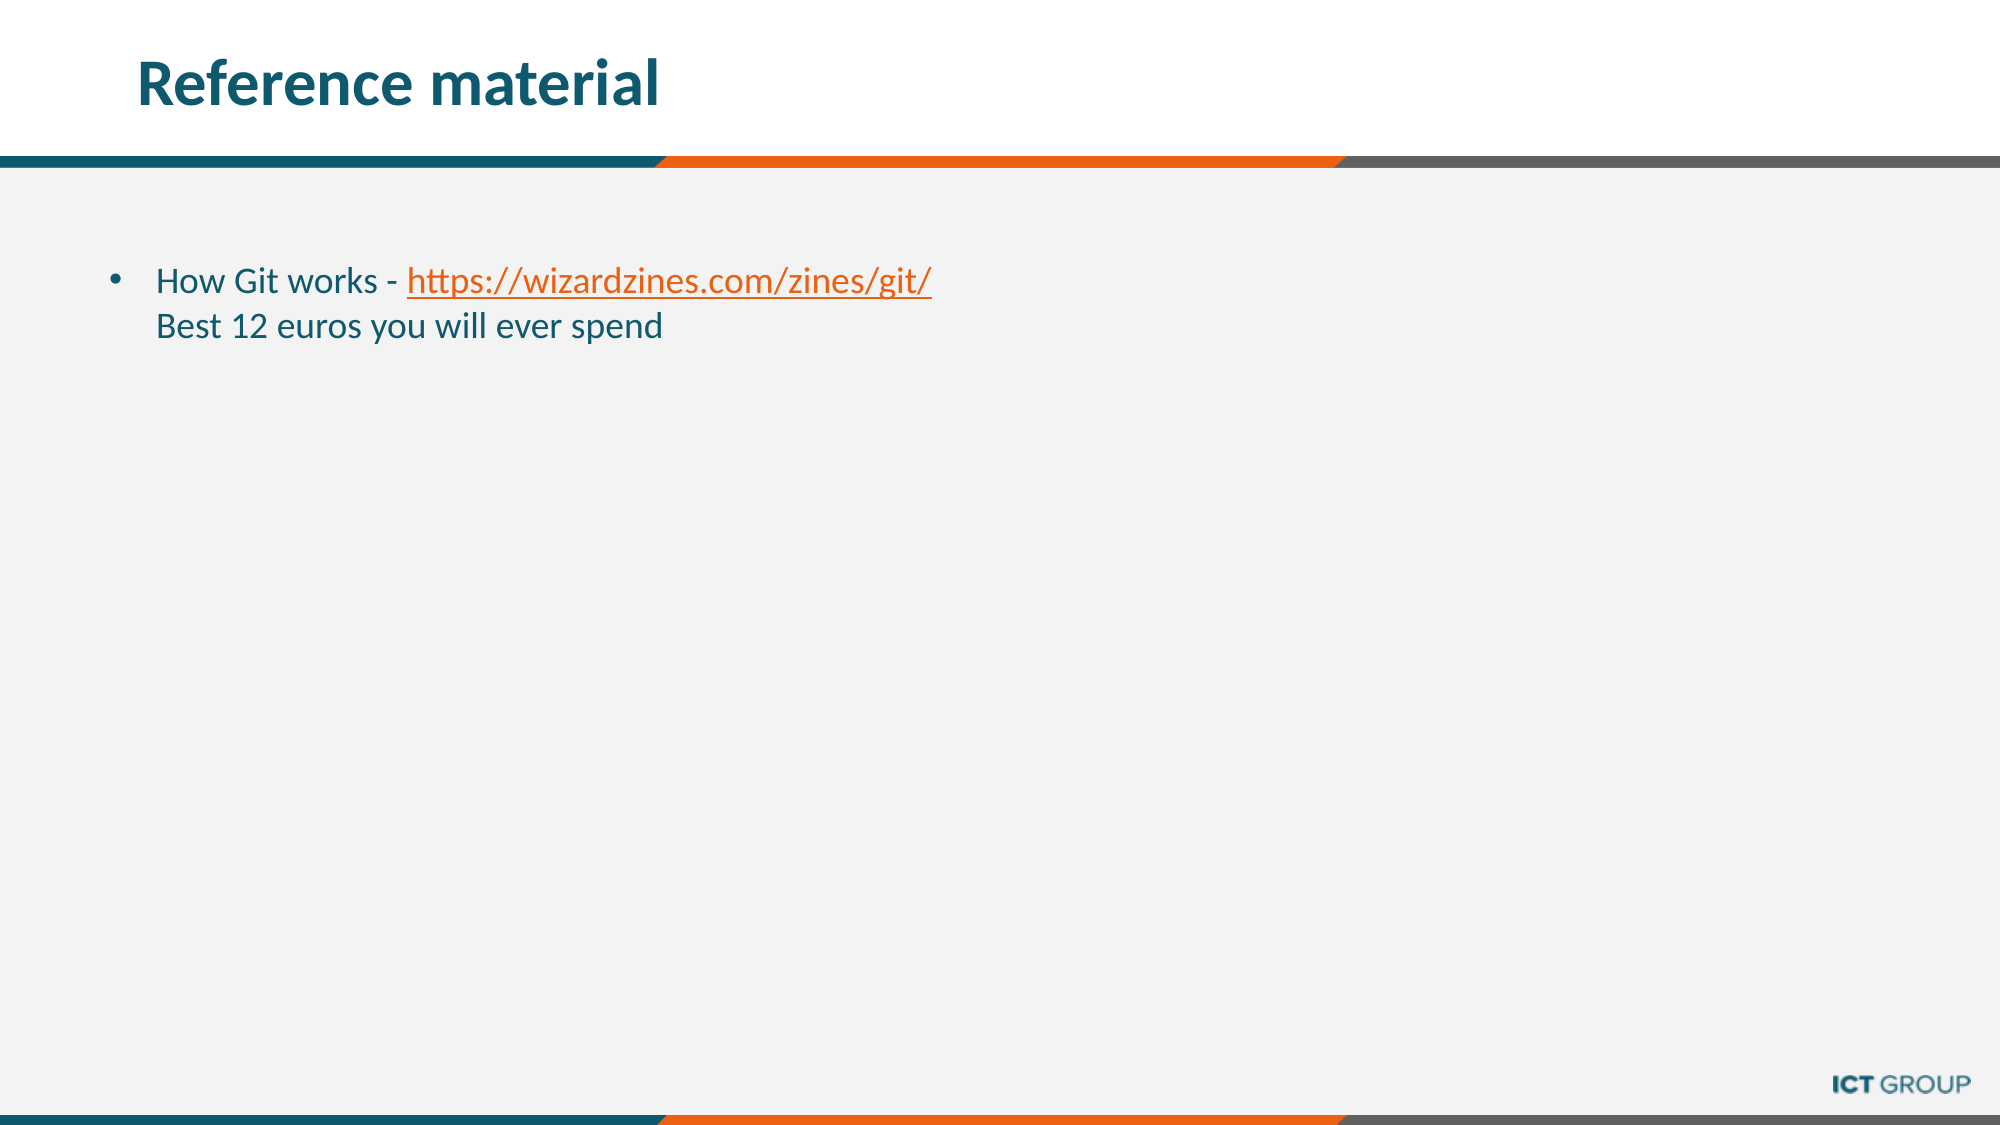

# Reference material
How Git works - https://wizardzines.com/zines/git/
Best 12 euros you will ever spend